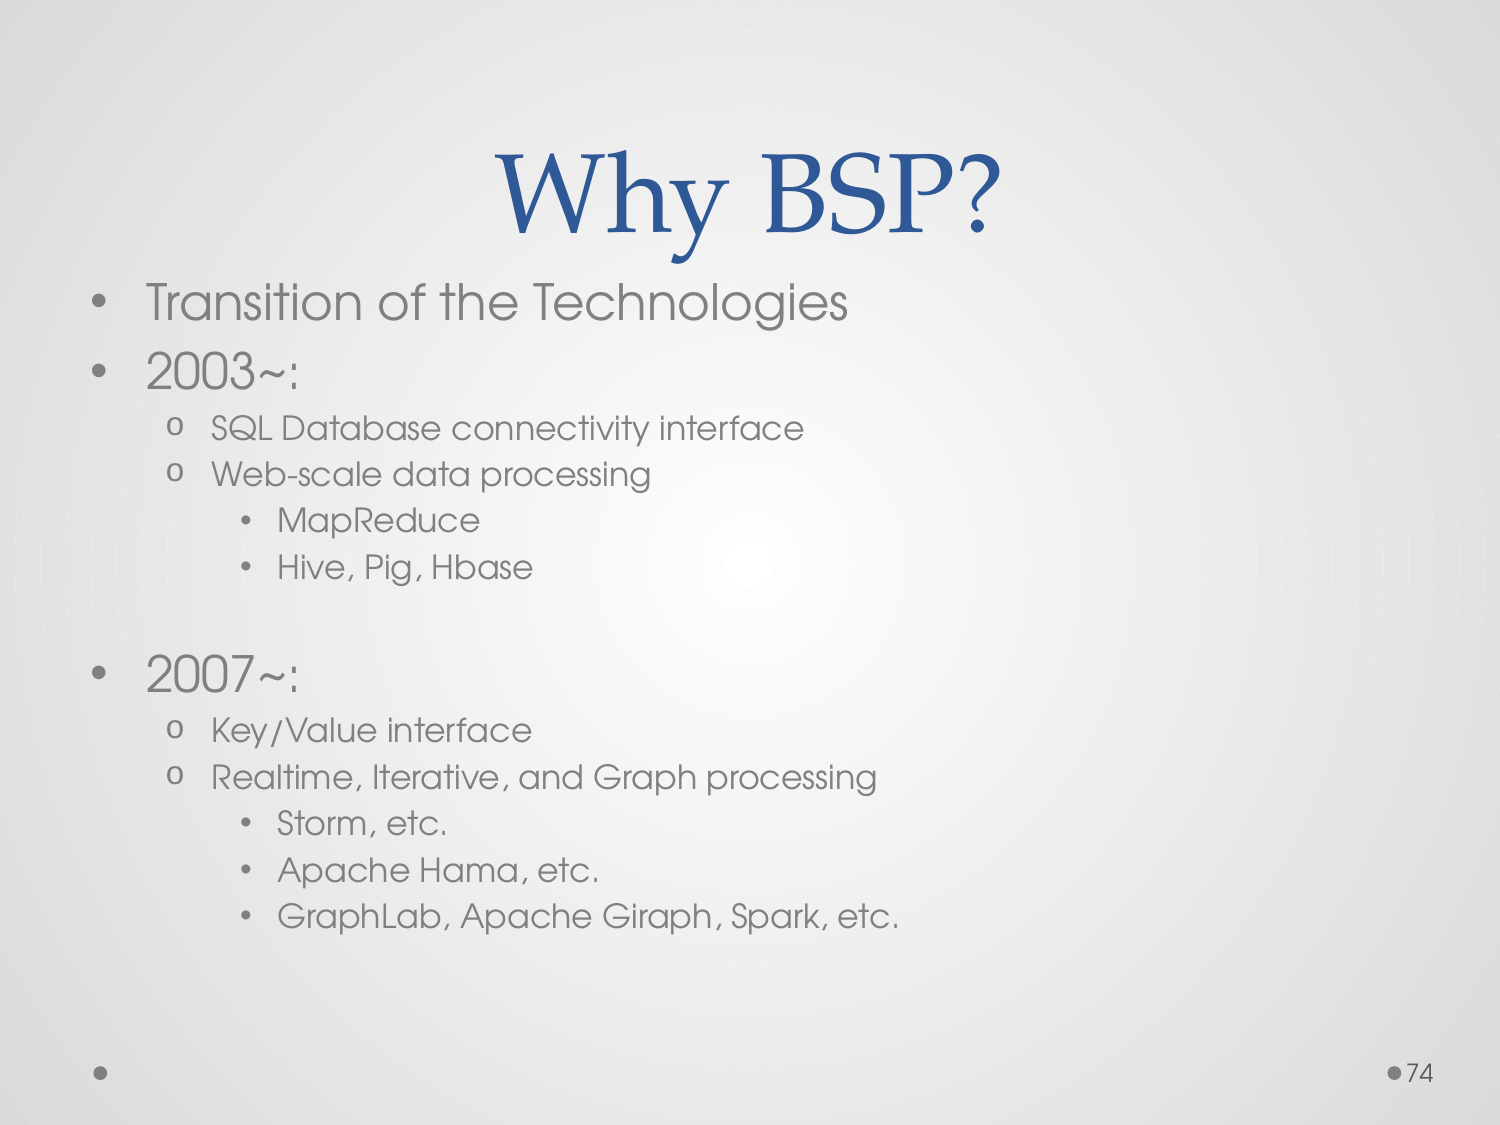

# Why BSP?
Transition of the Technologies
2003~:
SQL Database connectivity interface
Web-scale data processing
MapReduce
Hive, Pig, Hbase

2007~:
Key/Value interface
Realtime, Iterative, and Graph processing
Storm, etc.
Apache Hama, etc.
GraphLab, Apache Giraph, Spark, etc.
74